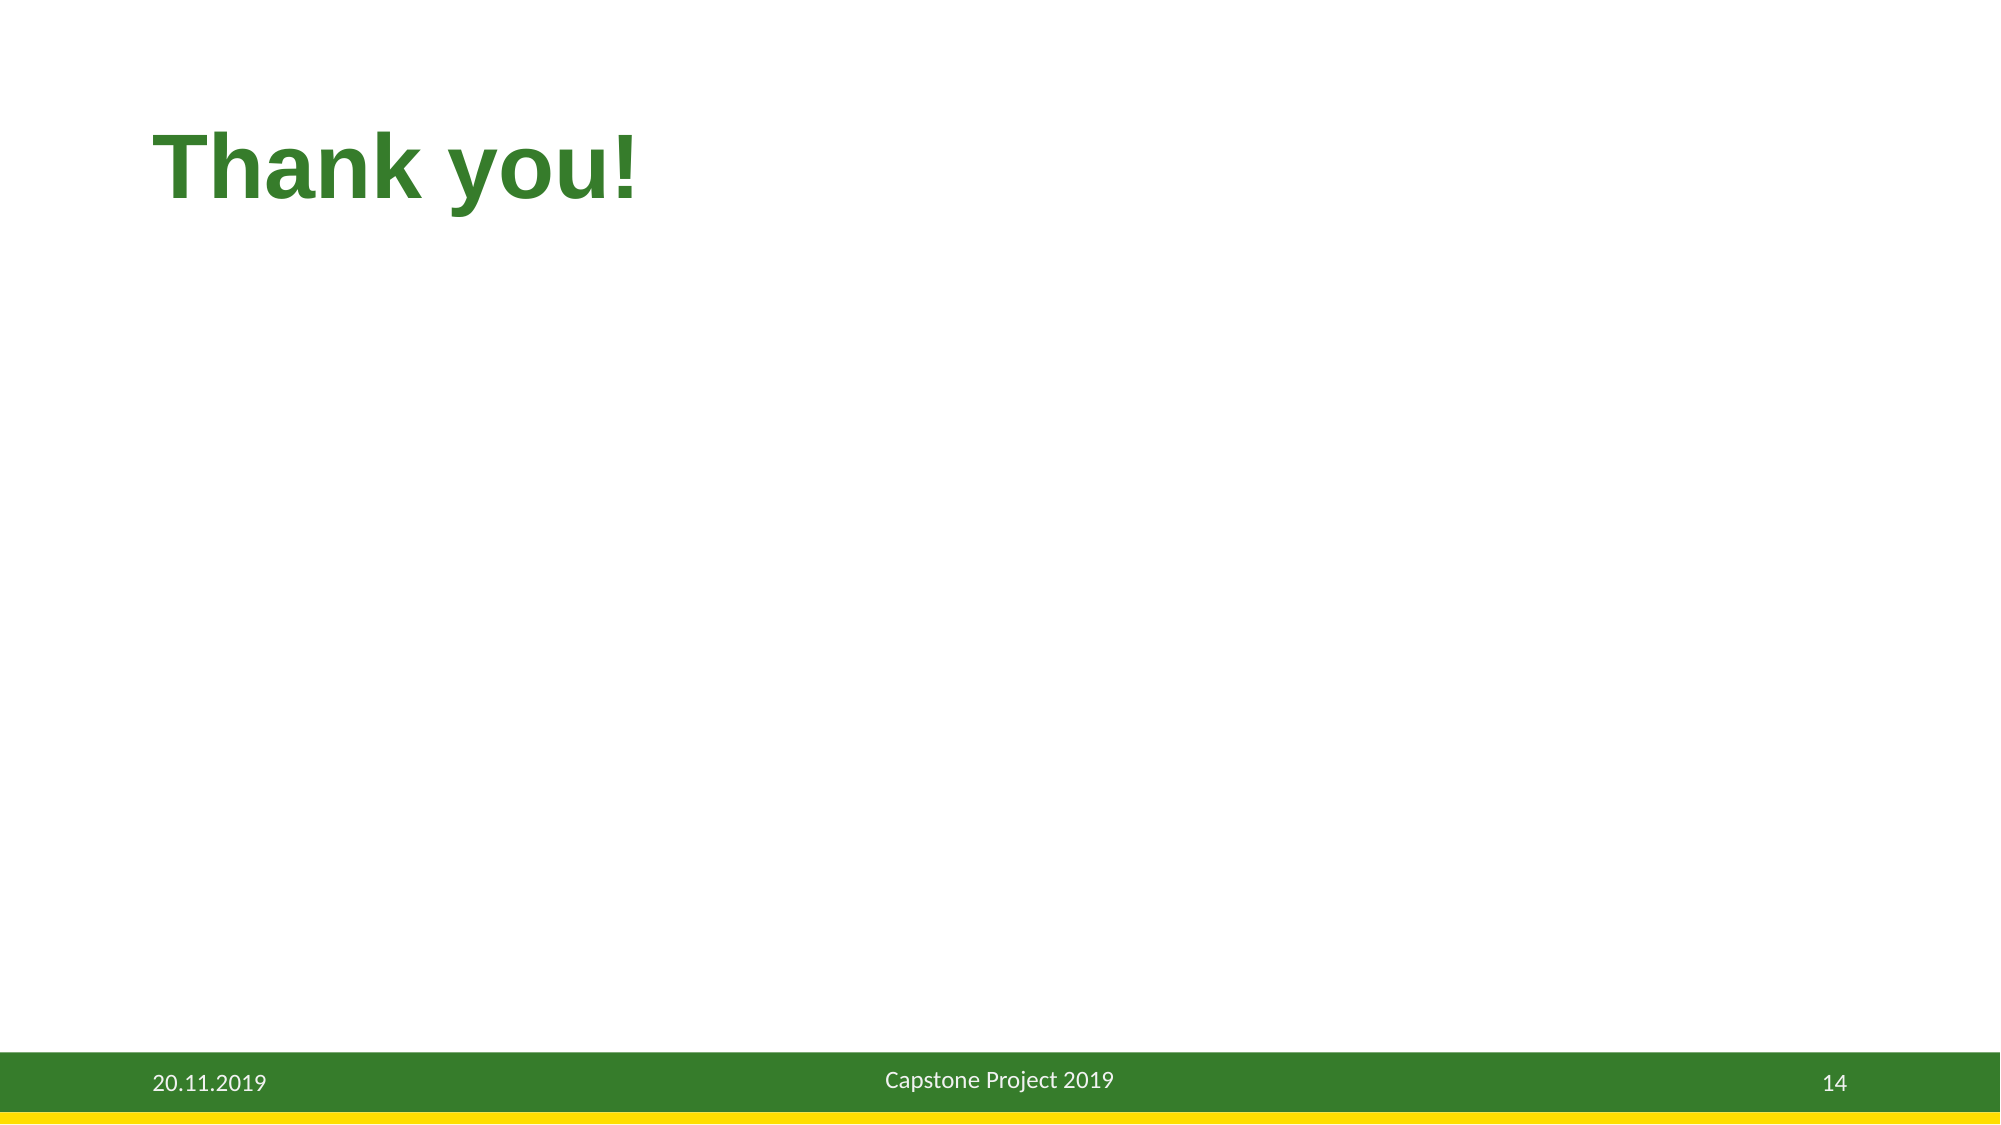

# Thank you!

Capstone Project 2019
14
20.11.2019